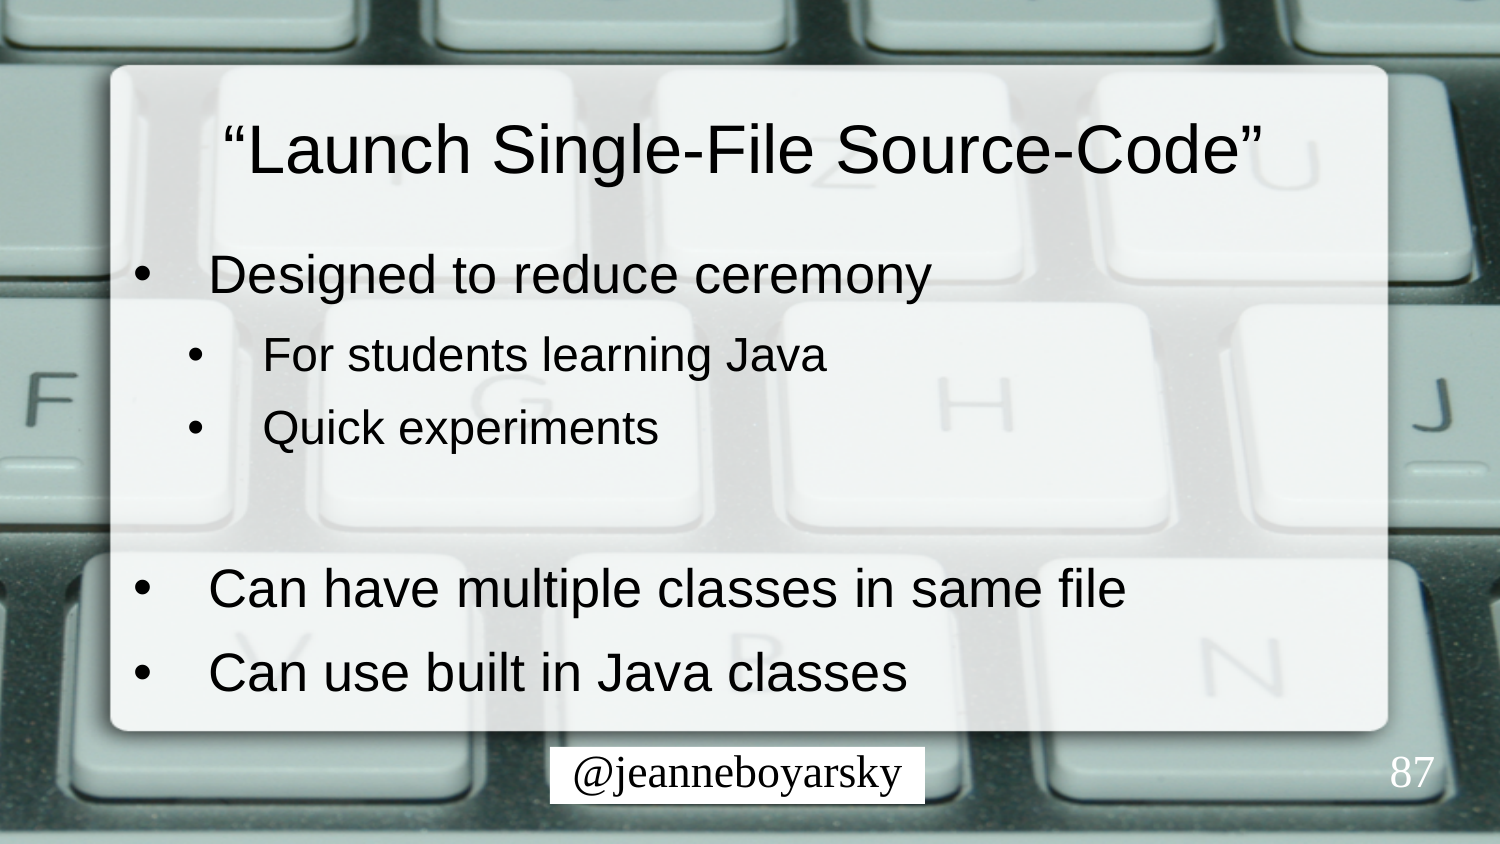

# “Launch Single-File Source-Code”
Designed to reduce ceremony
For students learning Java
Quick experiments

Can have multiple classes in same file
Can use built in Java classes
87